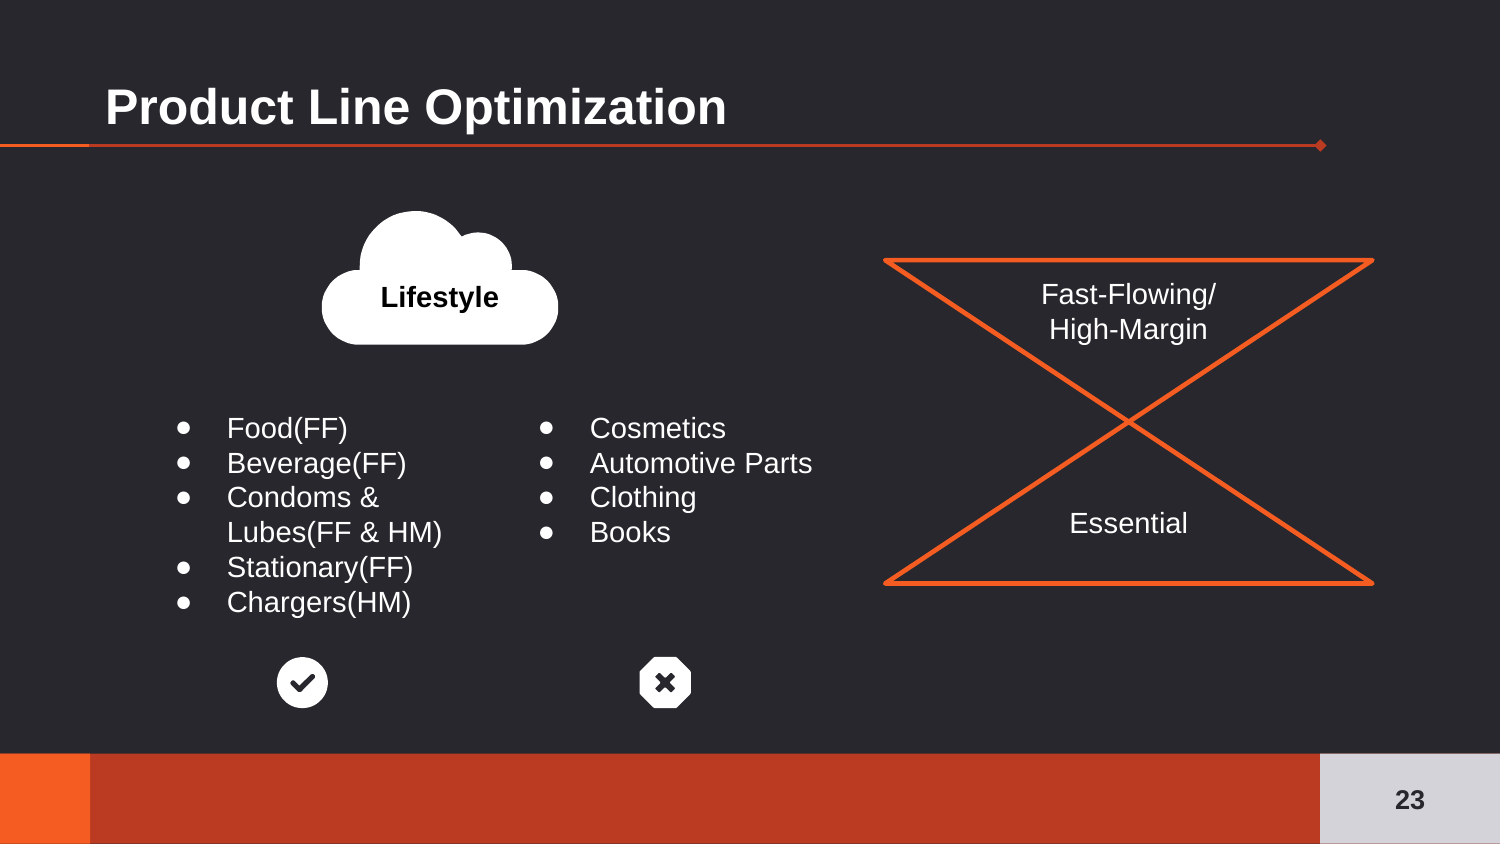

# Product Line Optimization

             Lifestyle

Fast-Flowing/
High-Margin
Food(FF)
Beverage(FF)
Condoms & Lubes(FF & HM)
Stationary(FF)
Chargers(HM)
Cosmetics
Automotive Parts
Clothing
Books
Essential

23